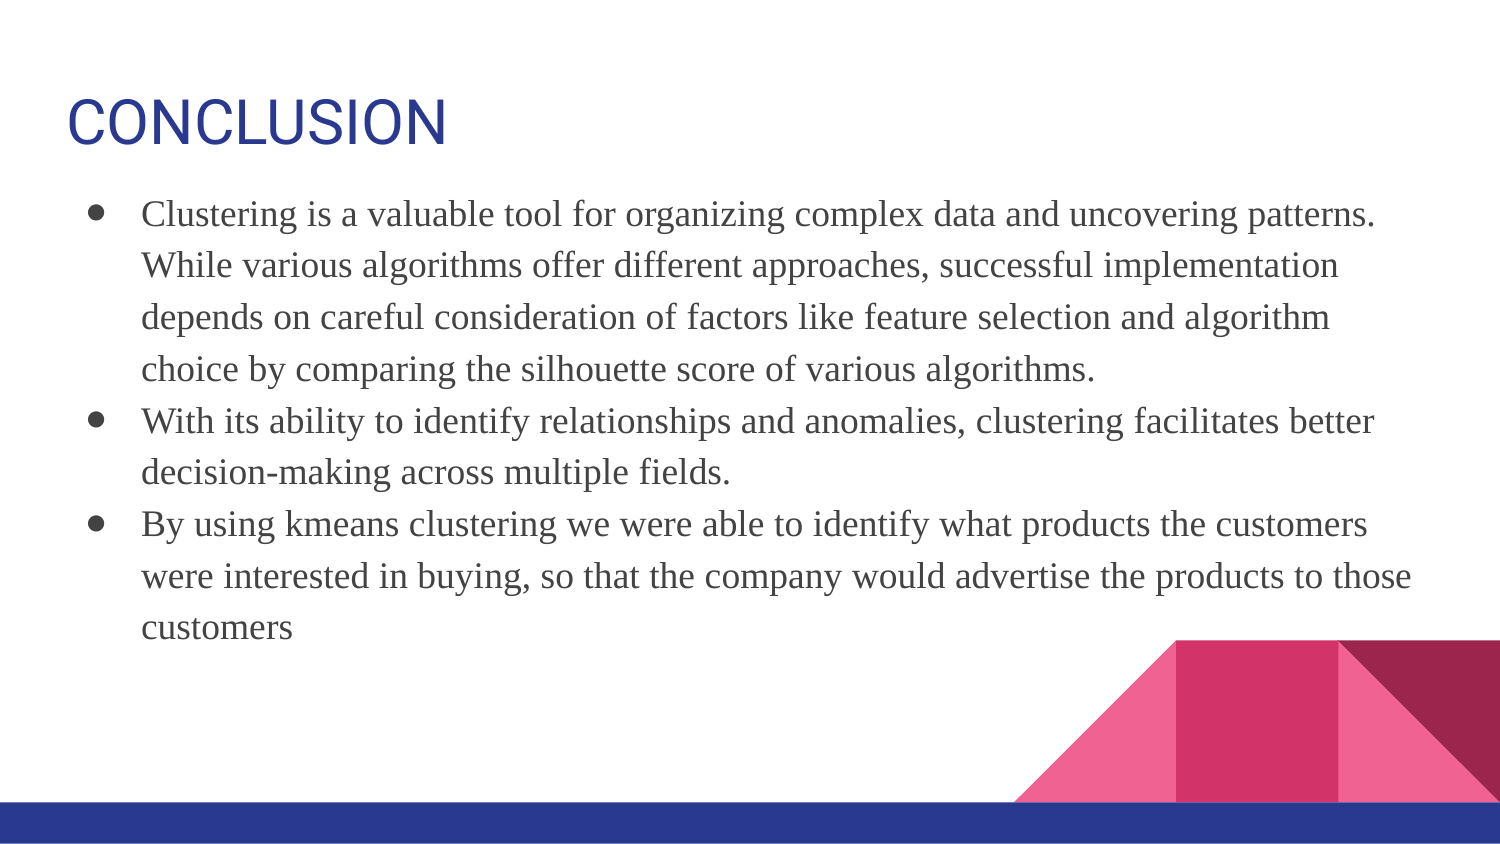

# CONCLUSION
Clustering is a valuable tool for organizing complex data and uncovering patterns. While various algorithms offer different approaches, successful implementation depends on careful consideration of factors like feature selection and algorithm choice by comparing the silhouette score of various algorithms.
With its ability to identify relationships and anomalies, clustering facilitates better decision-making across multiple fields.
By using kmeans clustering we were able to identify what products the customers were interested in buying, so that the company would advertise the products to those customers